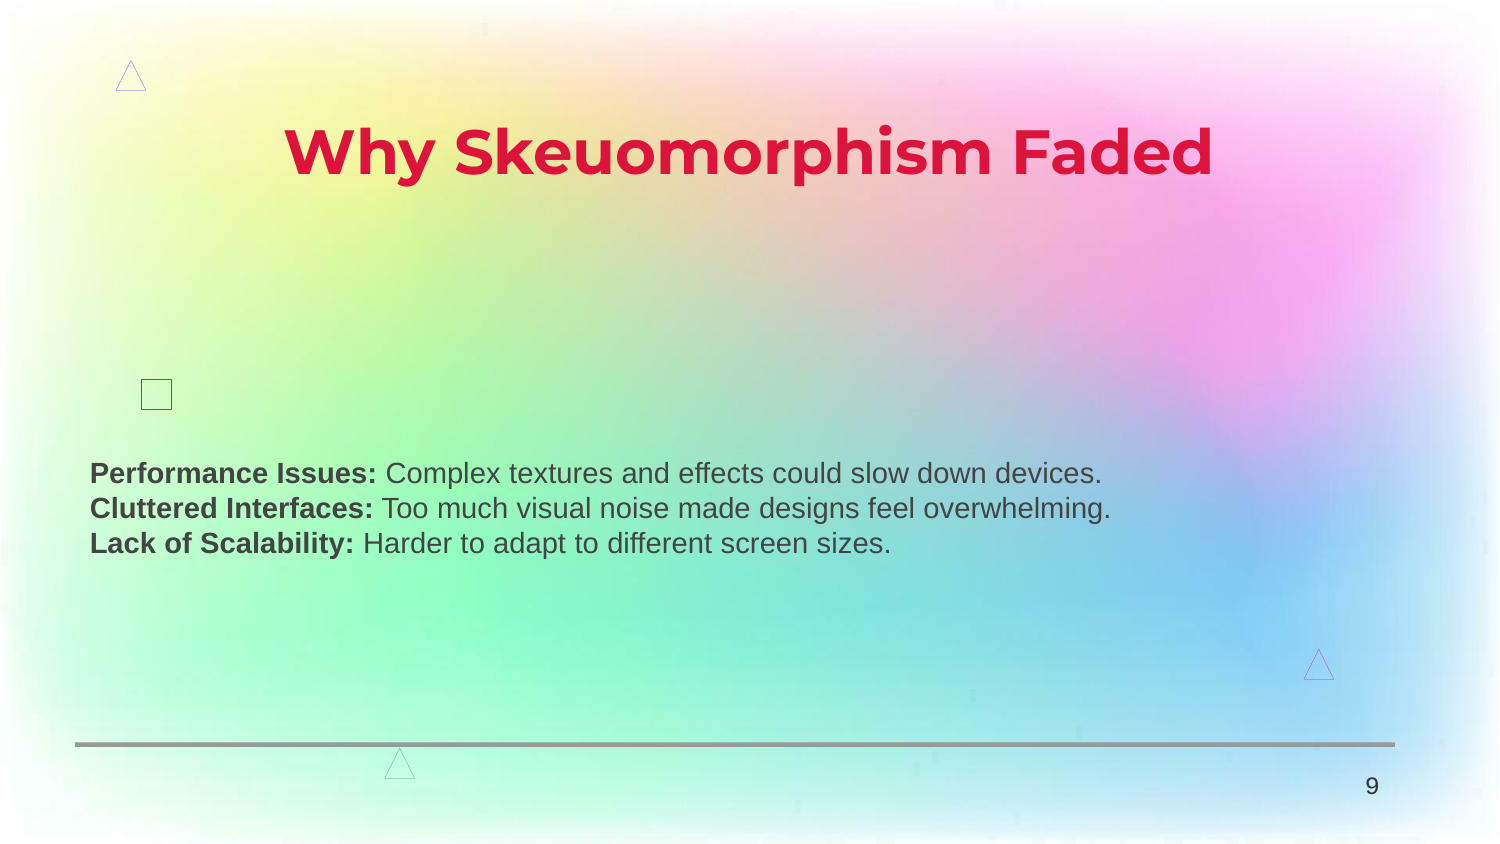

Why Skeuomorphism Faded

Performance Issues: Complex textures and effects could slow down devices.
Cluttered Interfaces: Too much visual noise made designs feel overwhelming.
Lack of Scalability: Harder to adapt to different screen sizes.

9